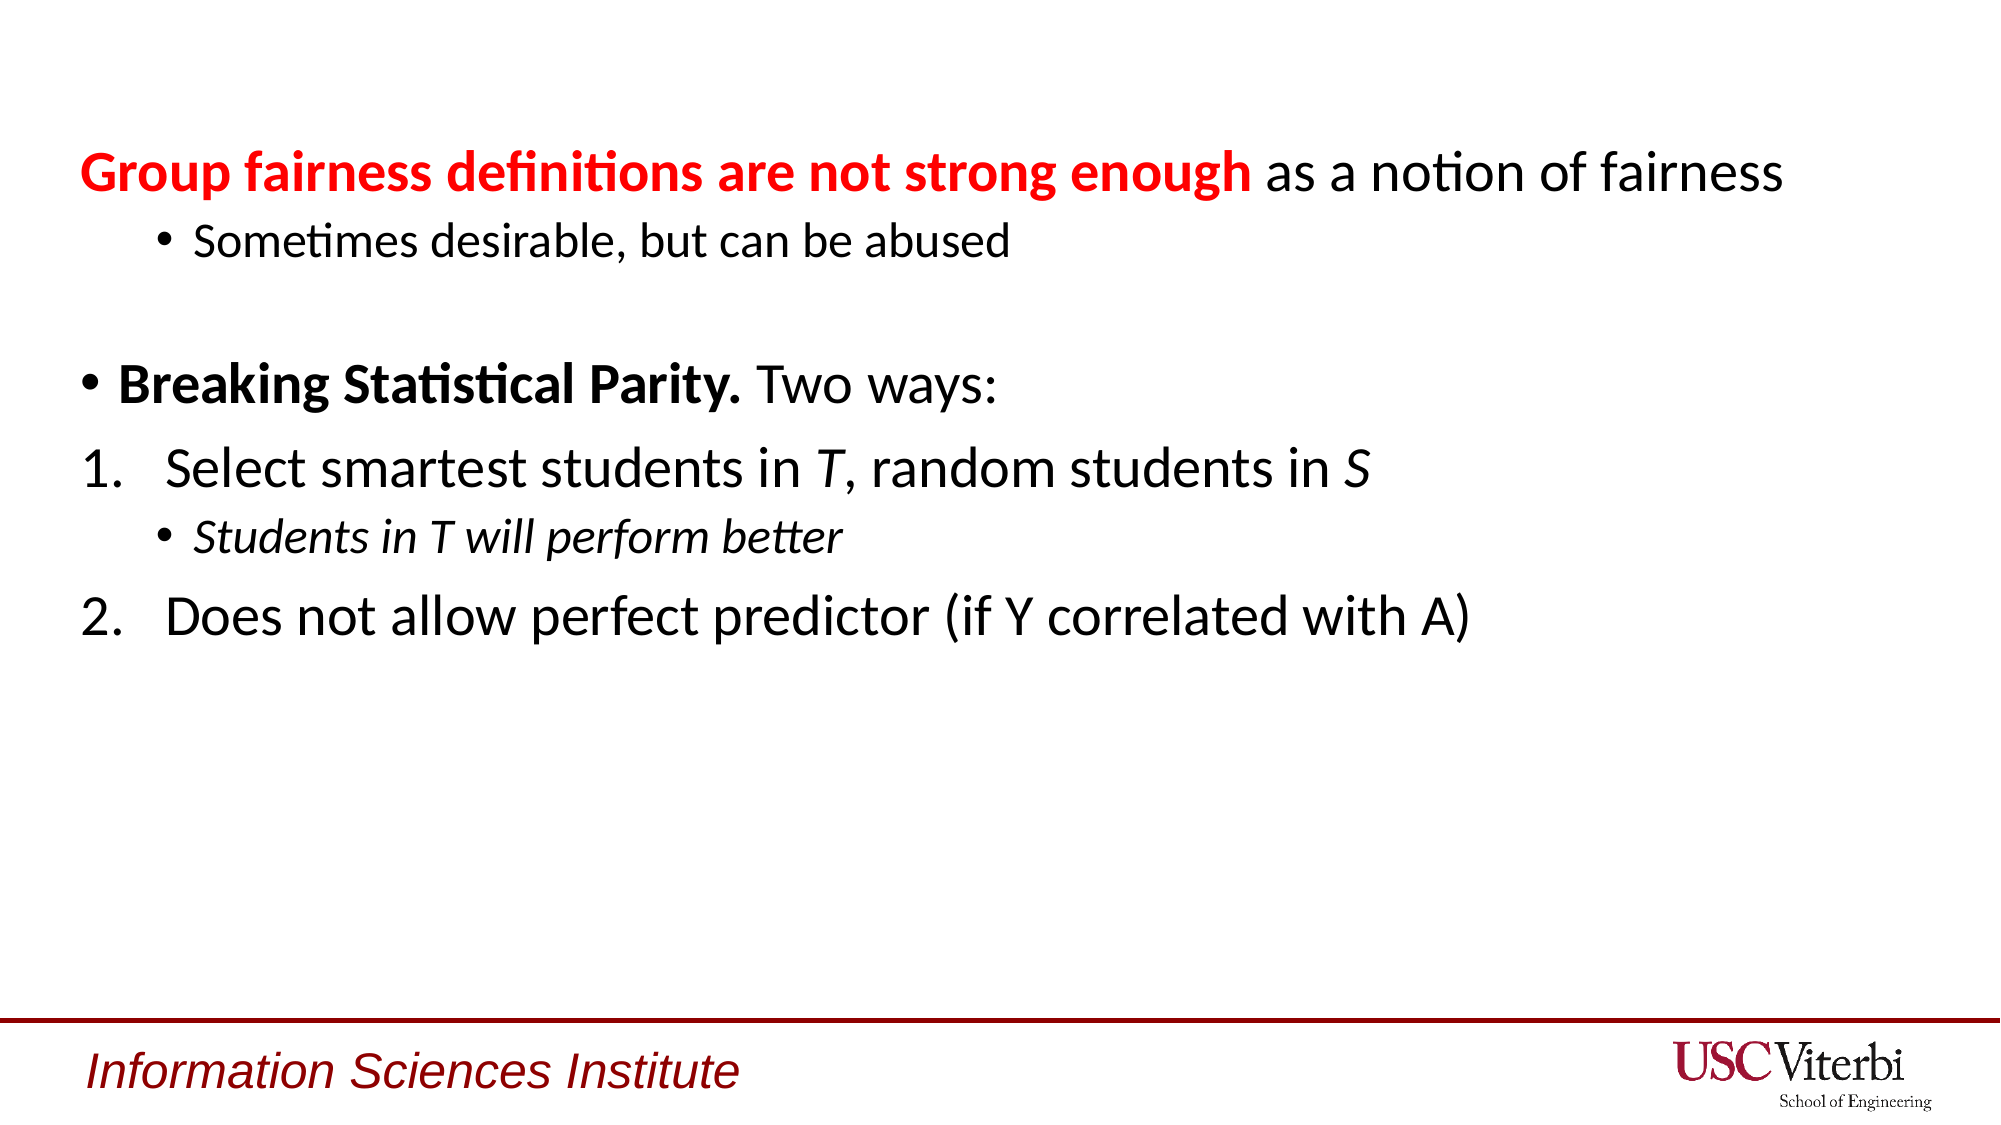

Group fairness definitions are not strong enough as a notion of fairness
Sometimes desirable, but can be abused

Breaking Statistical Parity. Two ways:
Select smartest students in T, random students in S
Students in T will perform better
Does not allow perfect predictor (if Y correlated with A)